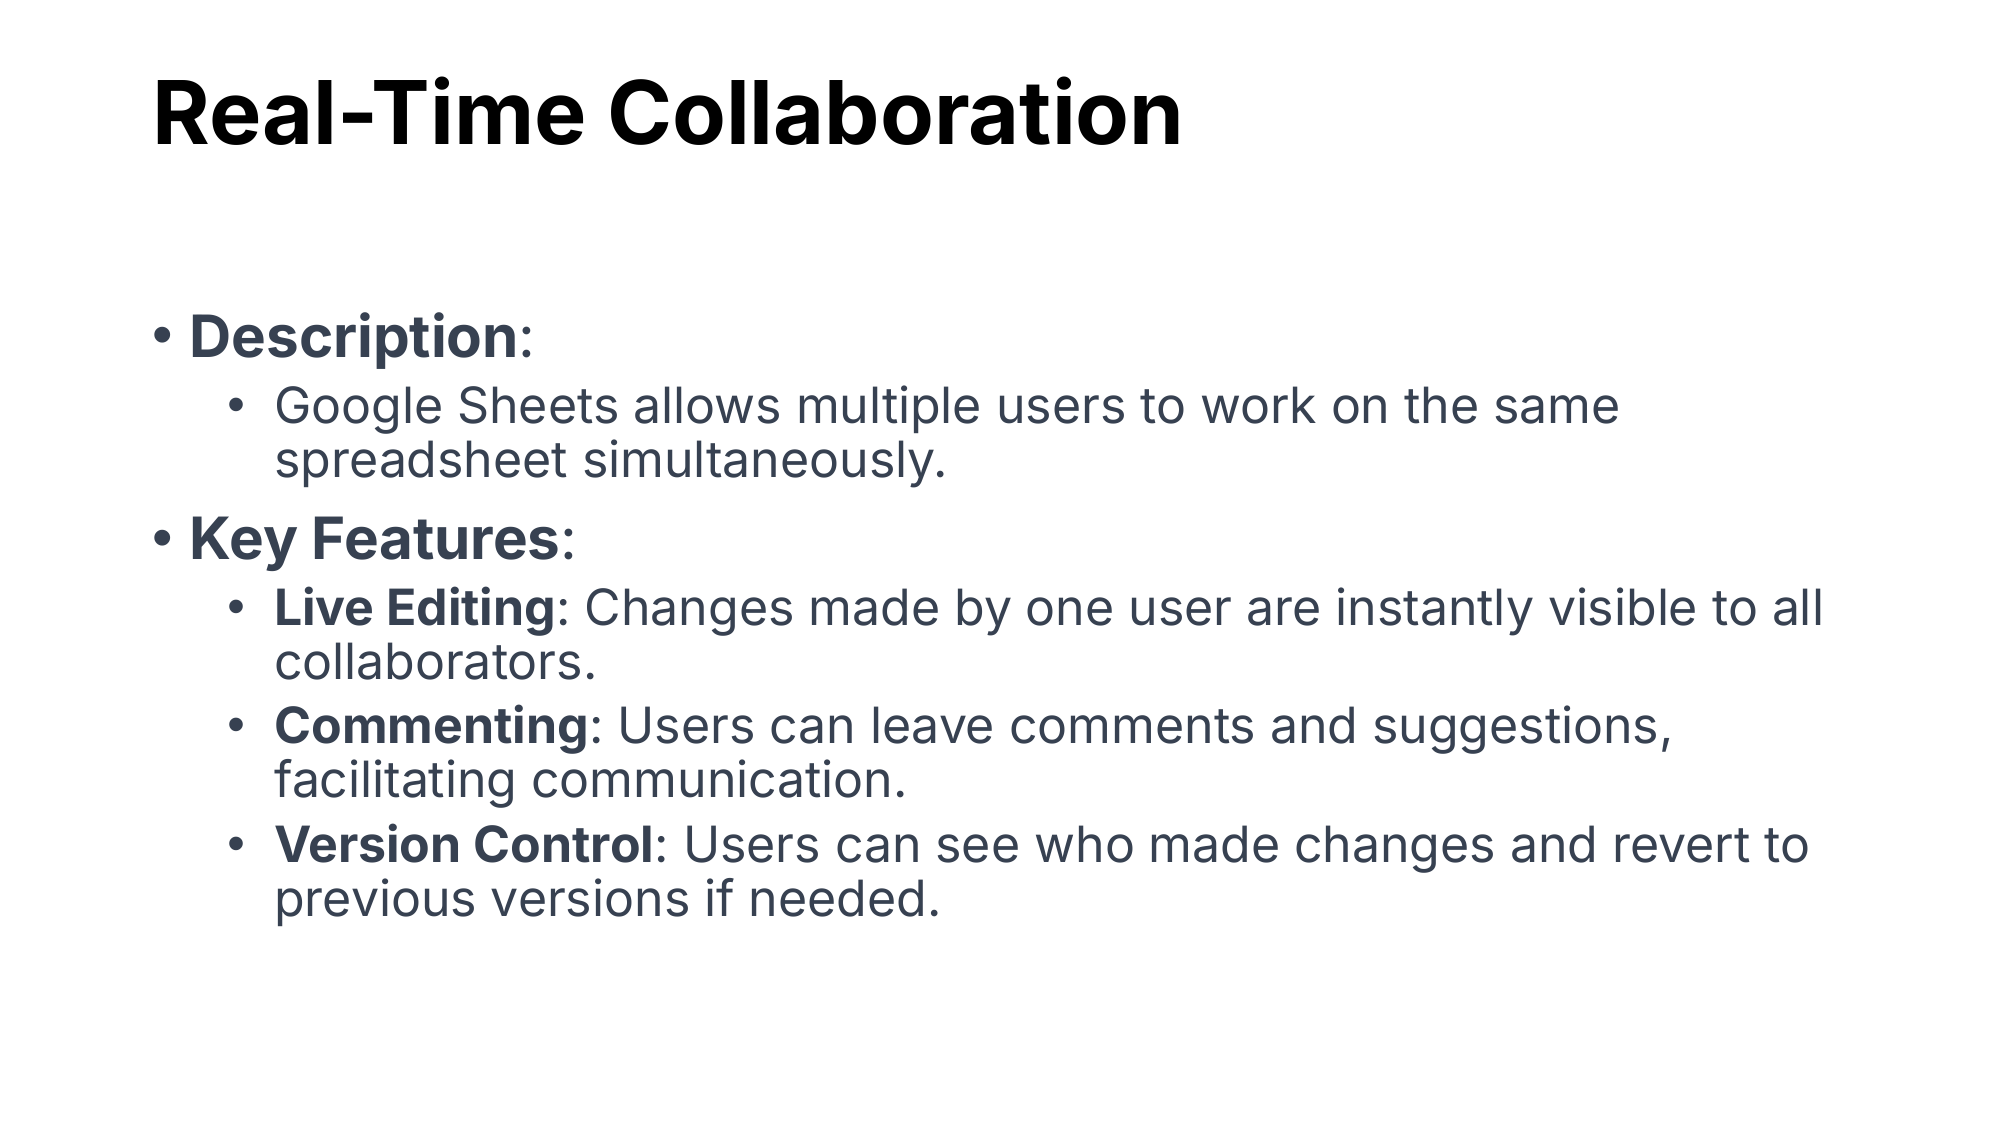

# Real-Time Collaboration
Description:
Google Sheets allows multiple users to work on the same spreadsheet simultaneously.
Key Features:
Live Editing: Changes made by one user are instantly visible to all collaborators.
Commenting: Users can leave comments and suggestions, facilitating communication.
Version Control: Users can see who made changes and revert to previous versions if needed.